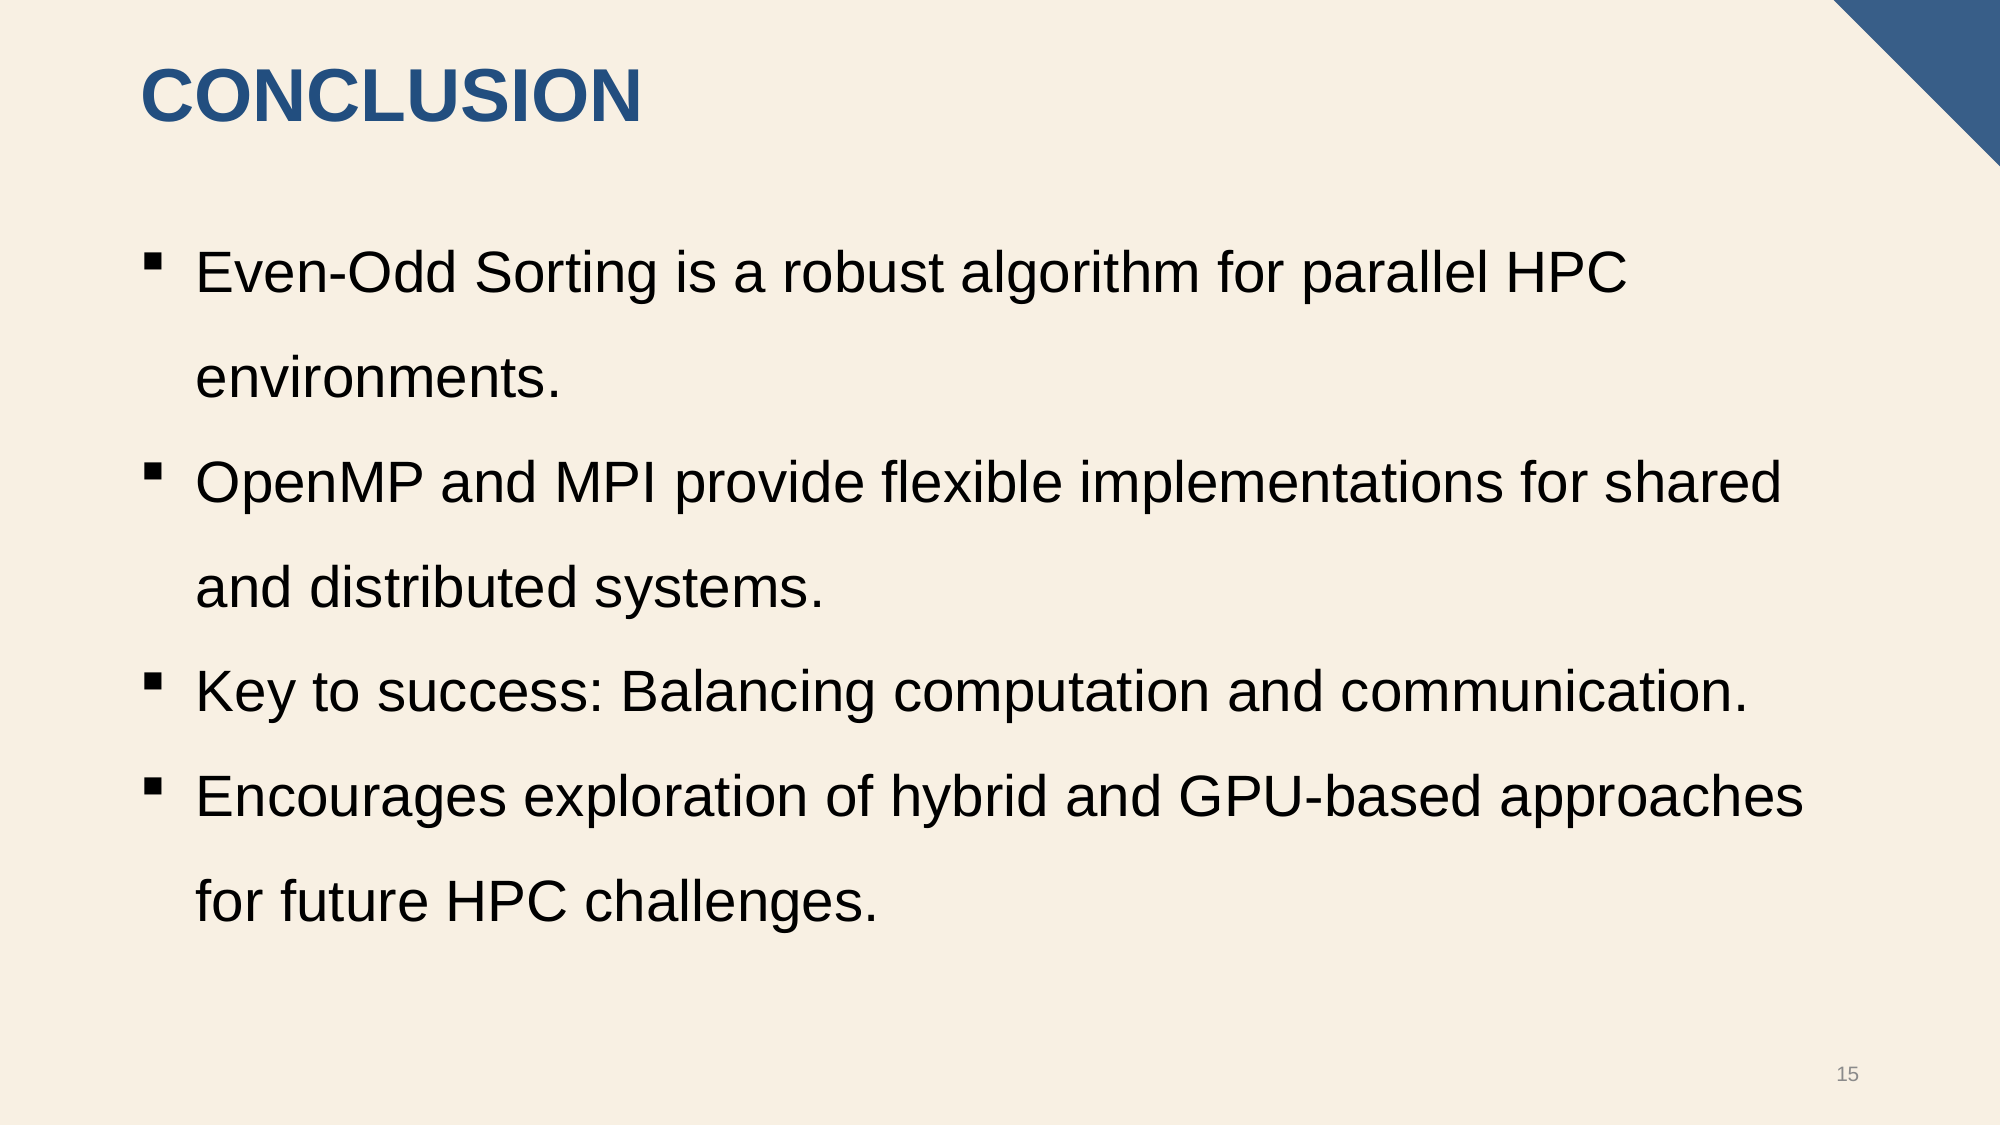

# Conclusion
Even-Odd Sorting is a robust algorithm for parallel HPC environments.
OpenMP and MPI provide flexible implementations for shared and distributed systems.
Key to success: Balancing computation and communication.
Encourages exploration of hybrid and GPU-based approaches for future HPC challenges.
15